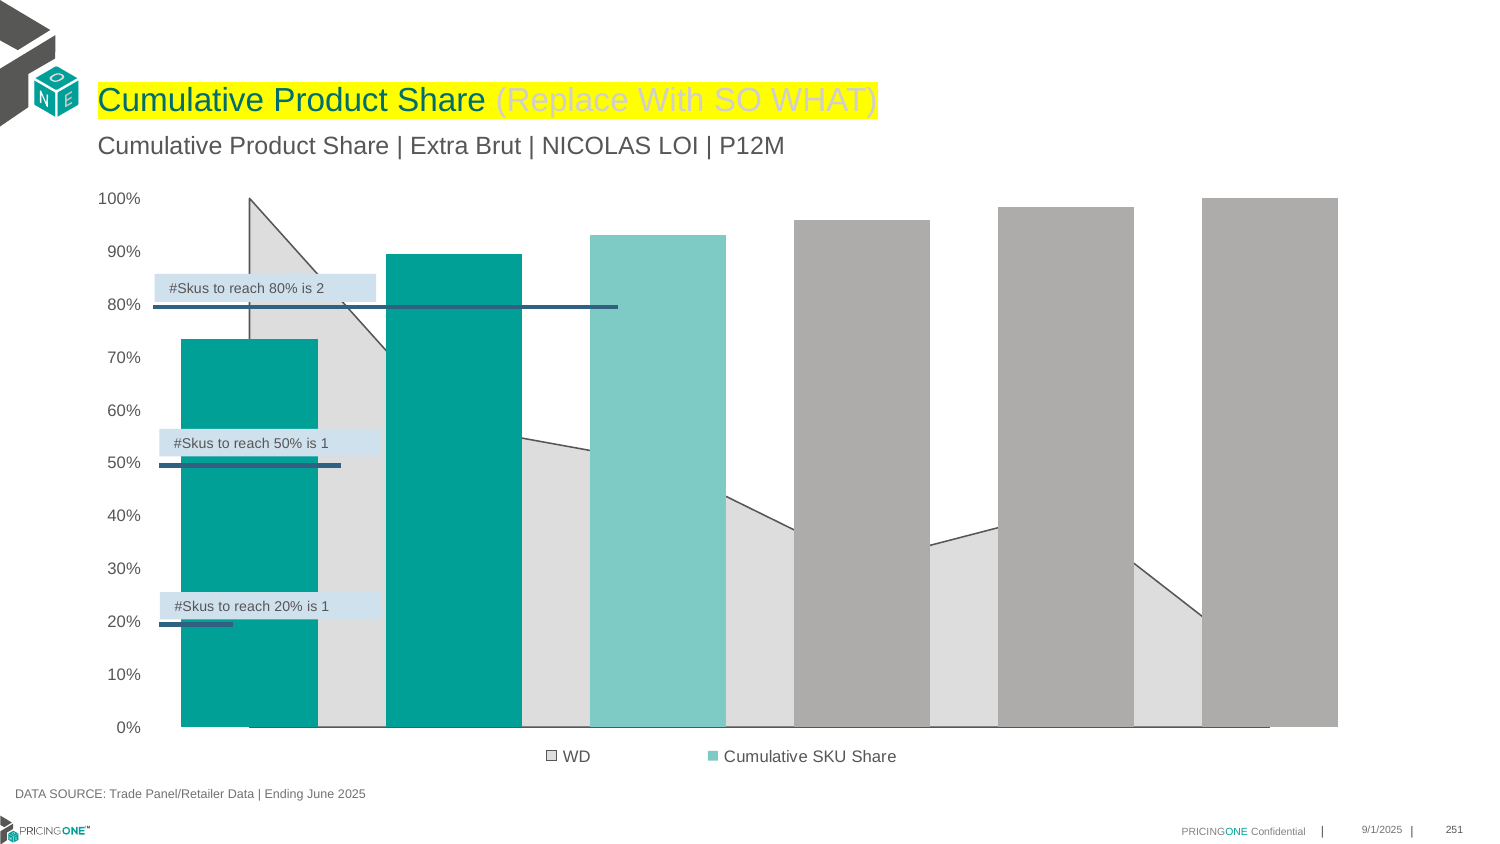

# Cumulative Product Share (Replace With SO WHAT)
Cumulative Product Share | Extra Brut | NICOLAS LOI | P12M

### Chart

| Category | WD | Cumulative SKU Share |
|---|---|---|
| Nicolas Feu | 1.0 | 0.7346303007184182 |
| Nicolas Feu | 0.57 | 0.8954161103693814 |
| Moët & Chan | 0.5 | 0.9305740987983979 |
| Moët & Chan | 0.31 | 0.9597558649628076 |
| Piper Heids | 0.41 | 0.983088562527815 |
| Canard Duch | 0.11 | 1.0 |
#Skus to reach 80% is 2
#Skus to reach 50% is 1
#Skus to reach 20% is 1
DATA SOURCE: Trade Panel/Retailer Data | Ending June 2025

9/1/2025
251